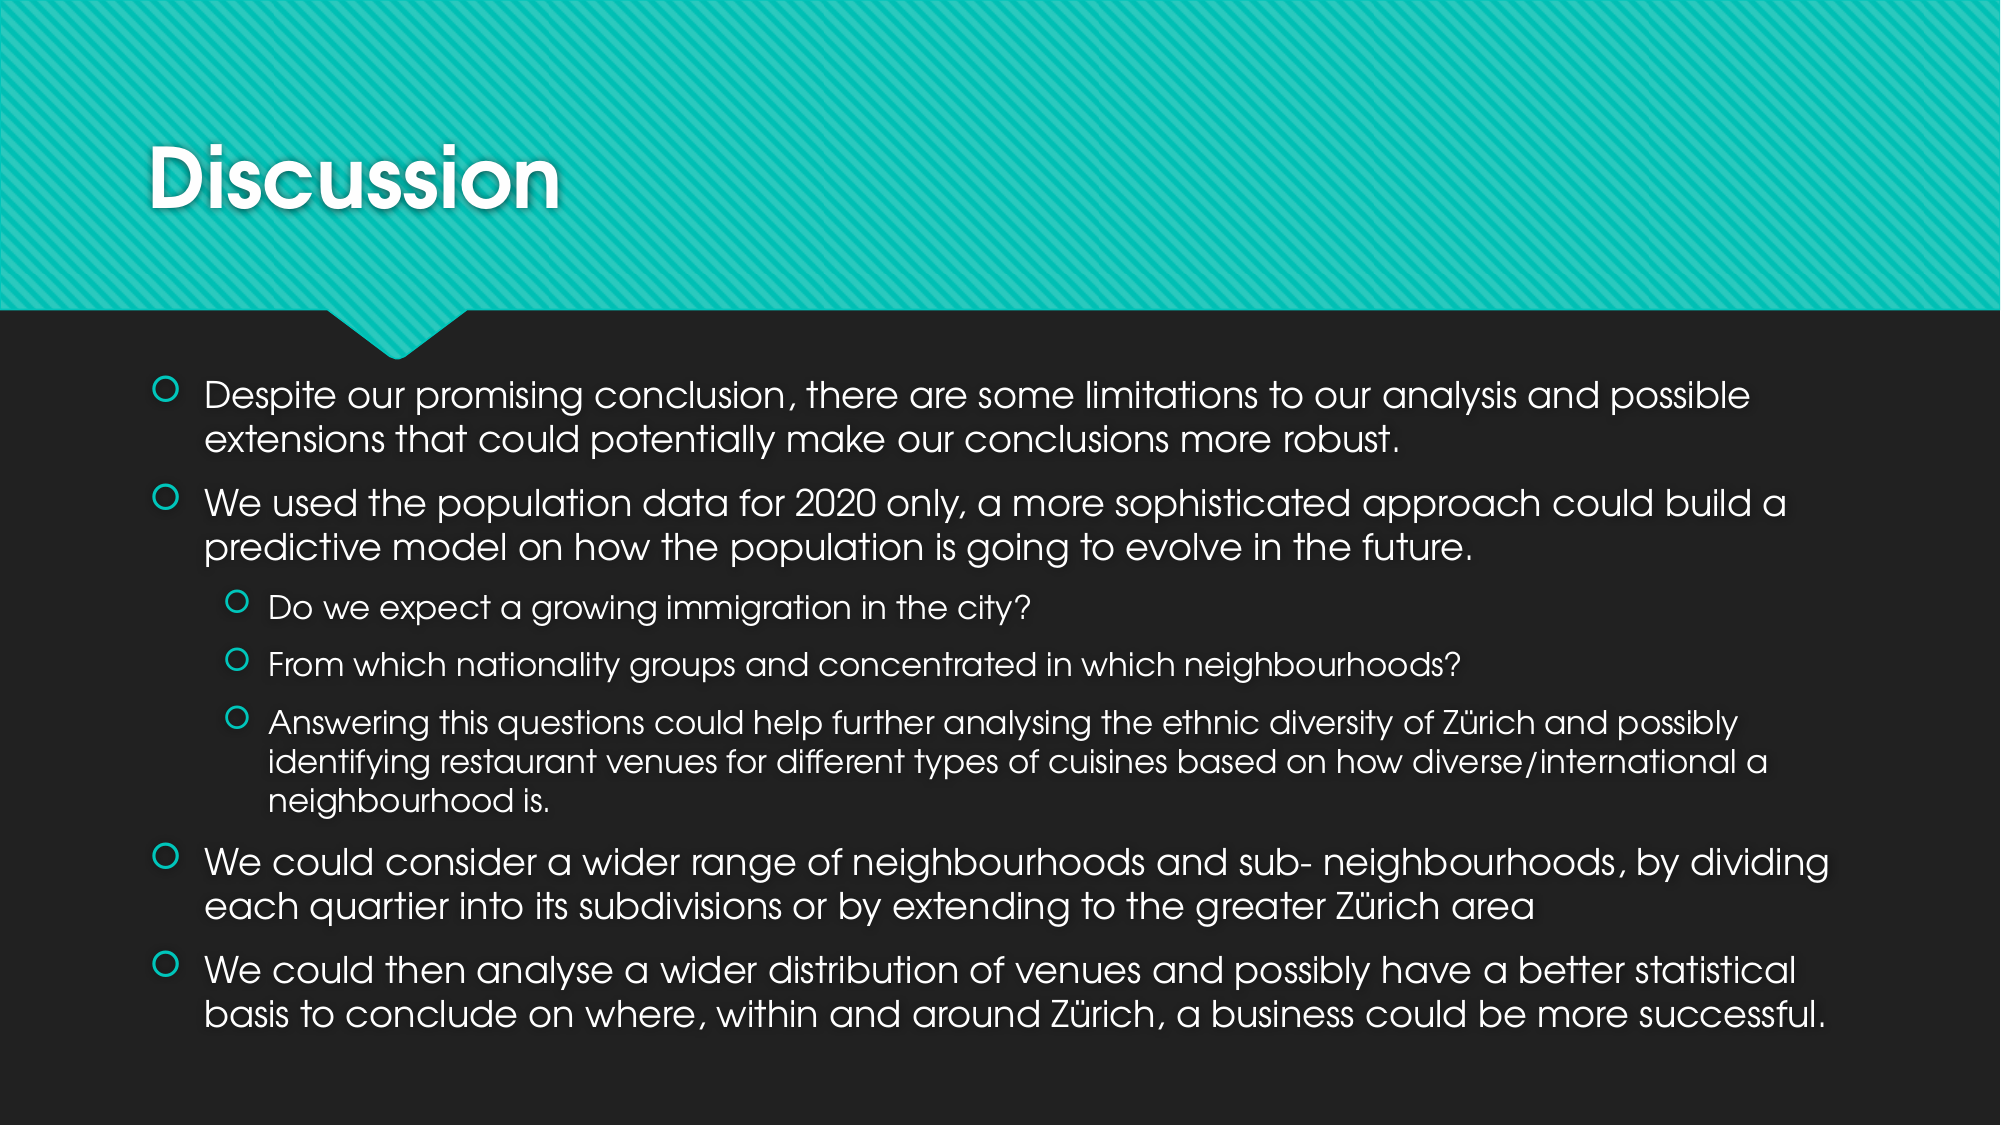

# Discussion
Despite our promising conclusion, there are some limitations to our analysis and possible extensions that could potentially make our conclusions more robust.
We used the population data for 2020 only, a more sophisticated approach could build a predictive model on how the population is going to evolve in the future.
Do we expect a growing immigration in the city?
From which nationality groups and concentrated in which neighbourhoods?
Answering this questions could help further analysing the ethnic diversity of Zürich and possibly identifying restaurant venues for different types of cuisines based on how diverse/international a neighbourhood is.
We could consider a wider range of neighbourhoods and sub- neighbourhoods, by dividing each quartier into its subdivisions or by extending to the greater Zürich area
We could then analyse a wider distribution of venues and possibly have a better statistical basis to conclude on where, within and around Zürich, a business could be more successful.